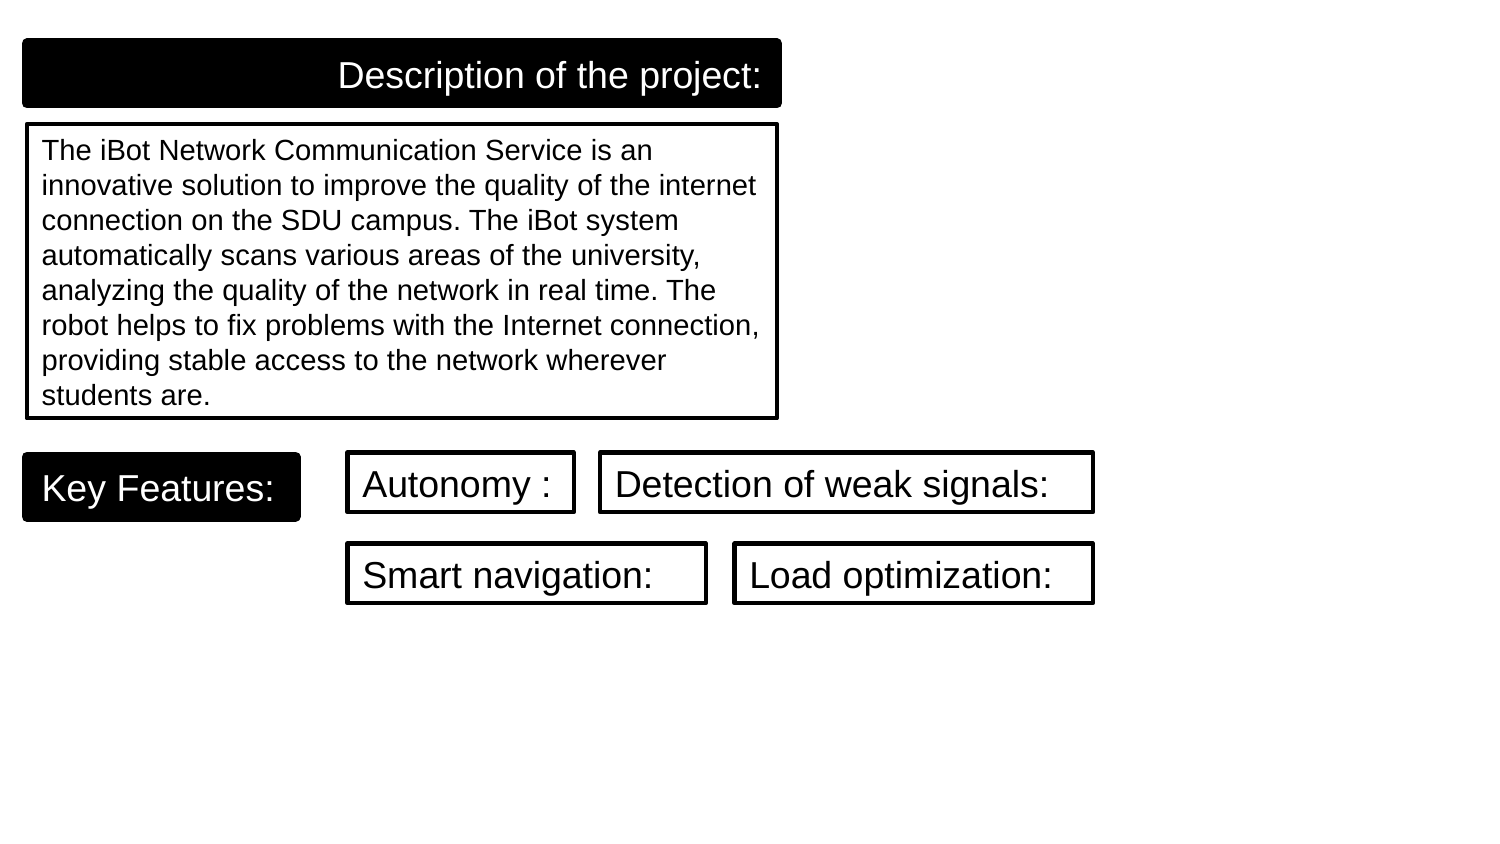

Description of the project:
The iBot Network Communication Service is an innovative solution to improve the quality of the internet connection on the SDU campus. The iBot system automatically scans various areas of the university, analyzing the quality of the network in real time. The robot helps to fix problems with the Internet connection, providing stable access to the network wherever students are.
Autonomy :
Detection of weak signals:
Key Features:
Smart navigation:
Load optimization: